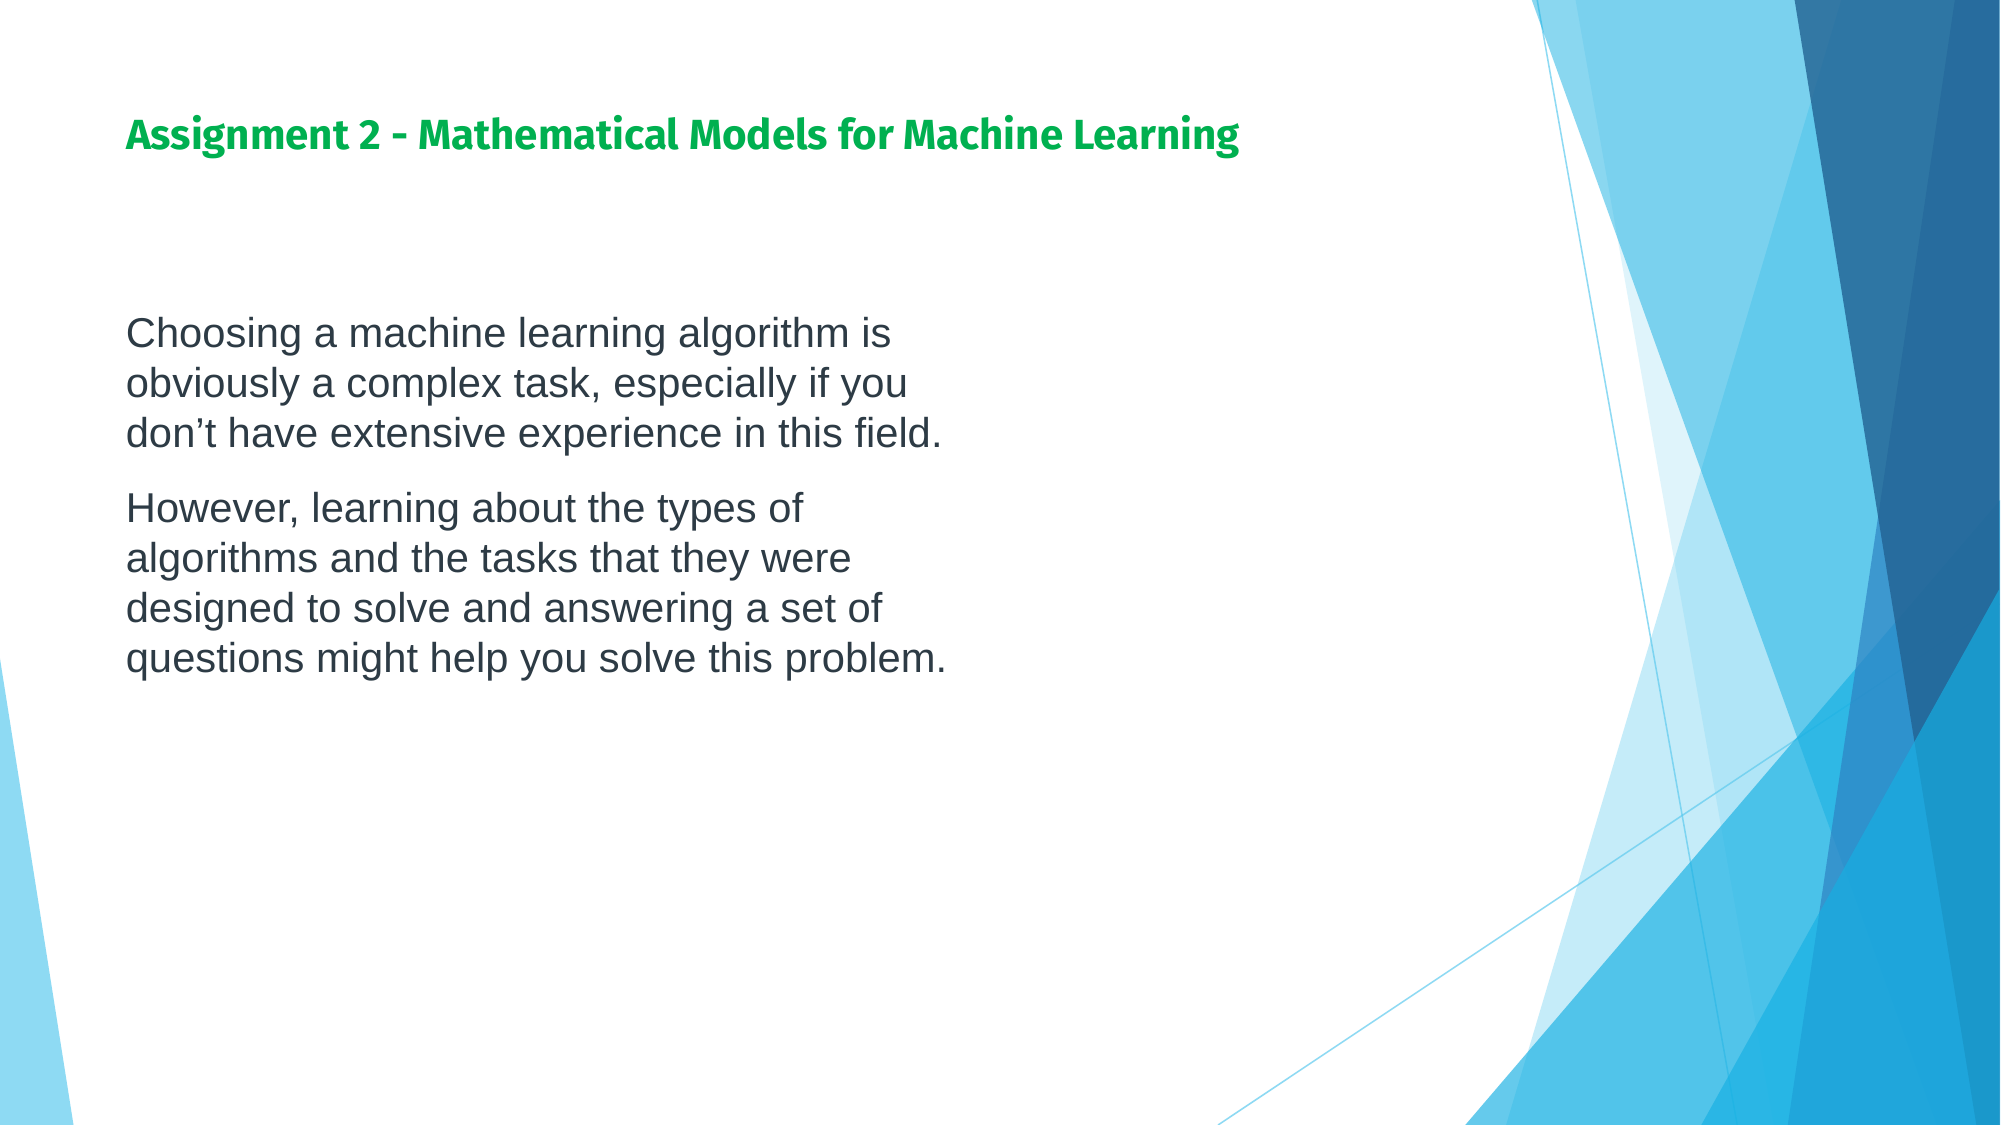

# Assignment 2 - Mathematical Models for Machine Learning
Choosing a machine learning algorithm is obviously a complex task, especially if you don’t have extensive experience in this field.
However, learning about the types of algorithms and the tasks that they were designed to solve and answering a set of questions might help you solve this problem.